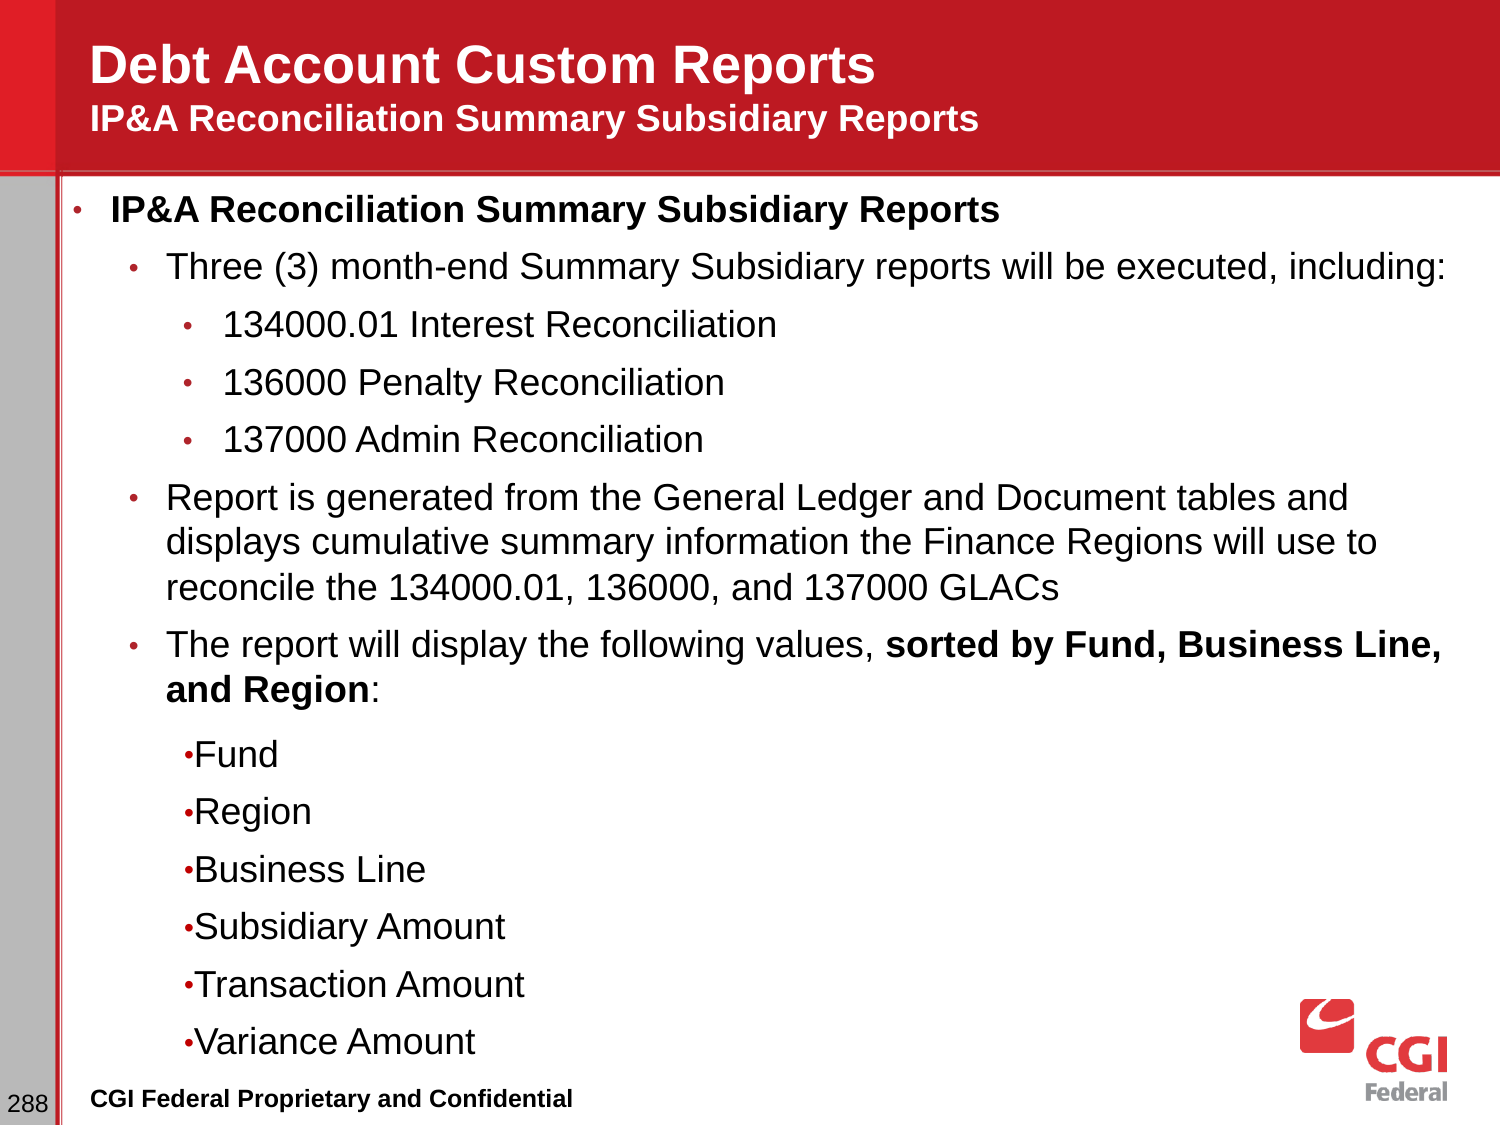

# Debt Account Custom Reports IP&A Reconciliation Summary Subsidiary Reports
IP&A Reconciliation Summary Subsidiary Reports
Three (3) month-end Summary Subsidiary reports will be executed, including:
134000.01 Interest Reconciliation
136000 Penalty Reconciliation
137000 Admin Reconciliation
Report is generated from the General Ledger and Document tables and displays cumulative summary information the Finance Regions will use to reconcile the 134000.01, 136000, and 137000 GLACs
The report will display the following values, sorted by Fund, Business Line, and Region:
Fund
Region
Business Line
Subsidiary Amount
Transaction Amount
Variance Amount
288
CGI Federal Proprietary and Confidential